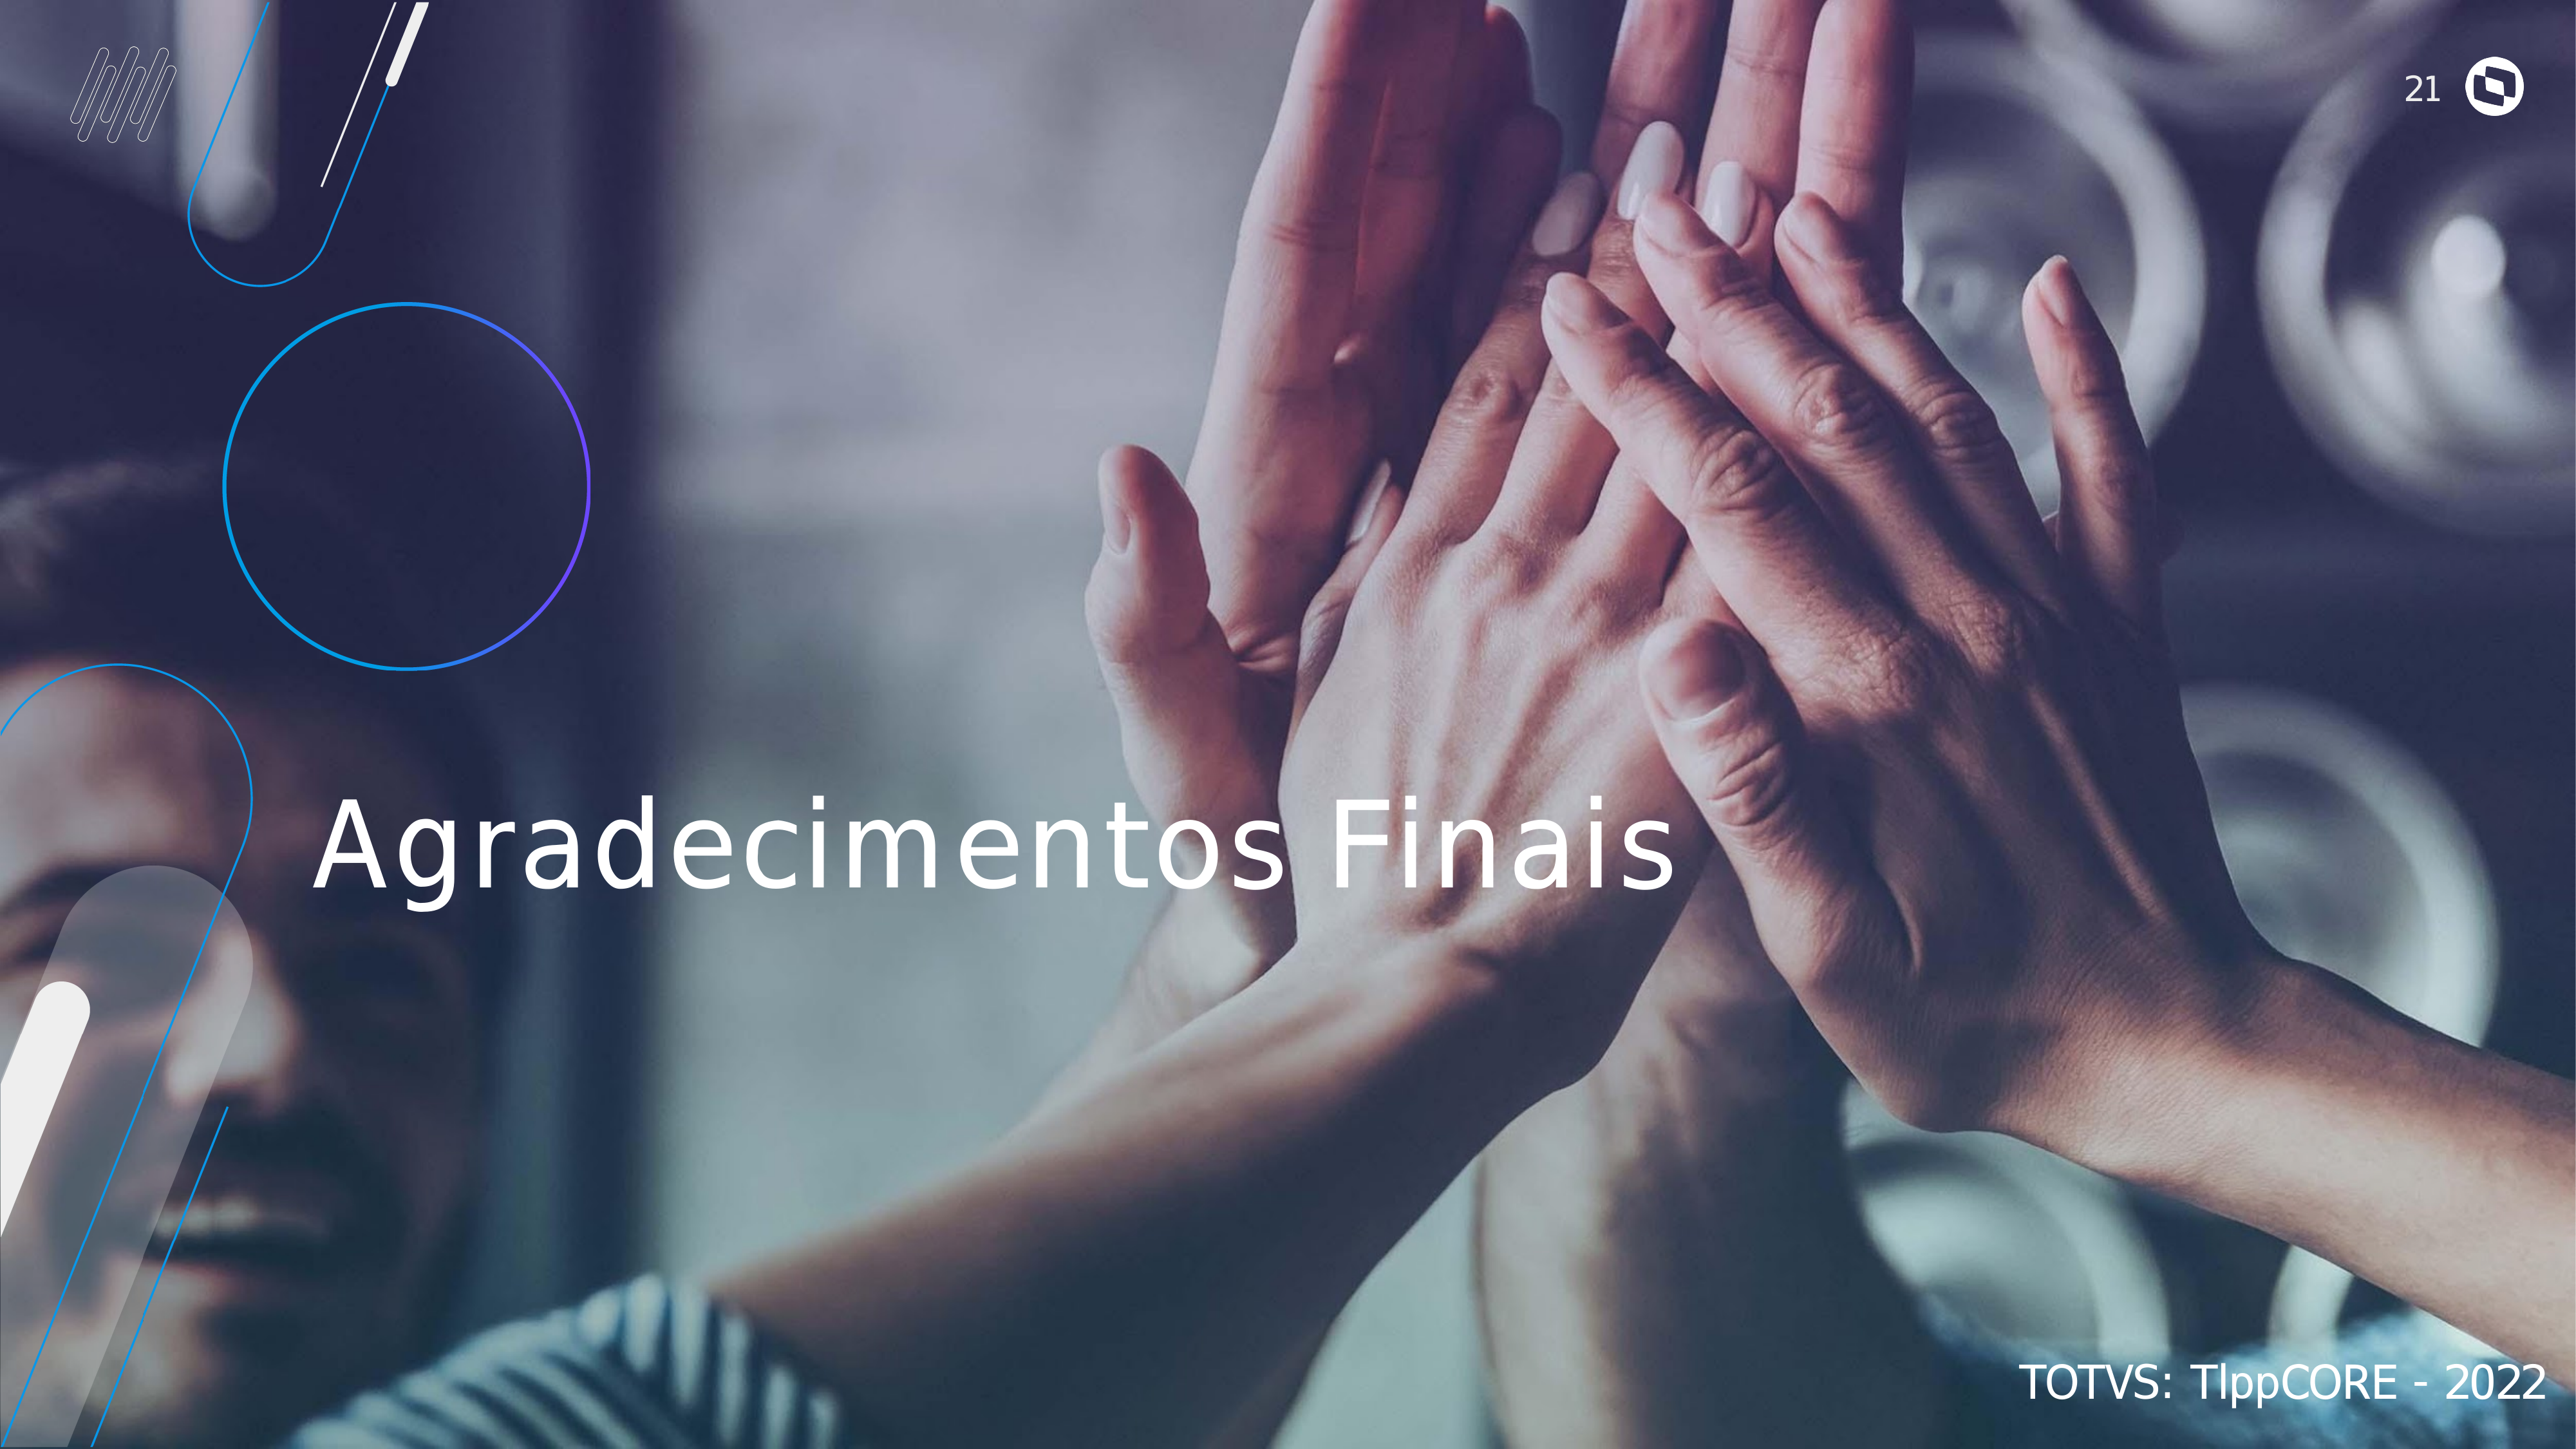

# Agradecimentos Finais
TOTVS: TlppCORE - 2022